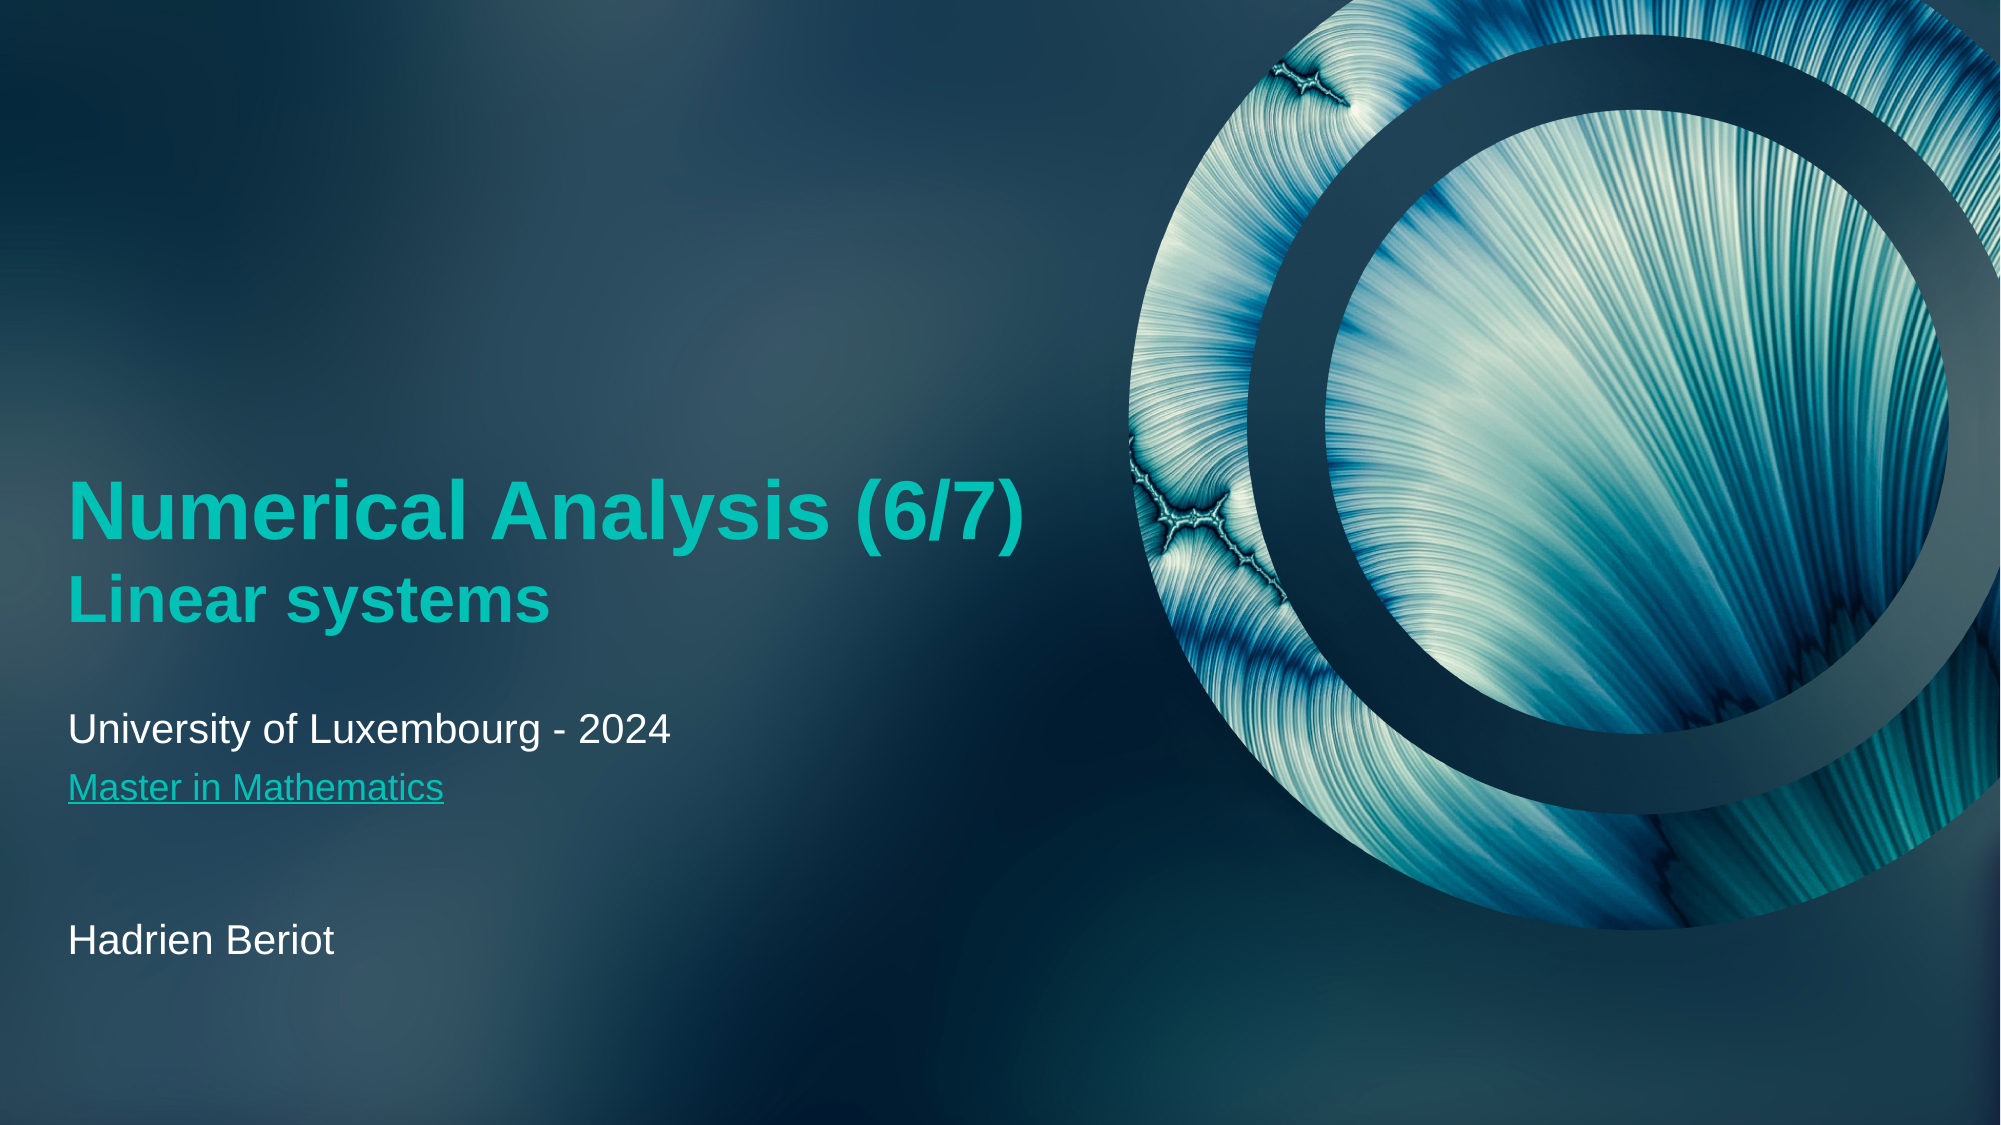

# Numerical Analysis (6/7) Linear systems
University of Luxembourg - 2024
Master in Mathematics

Hadrien Beriot